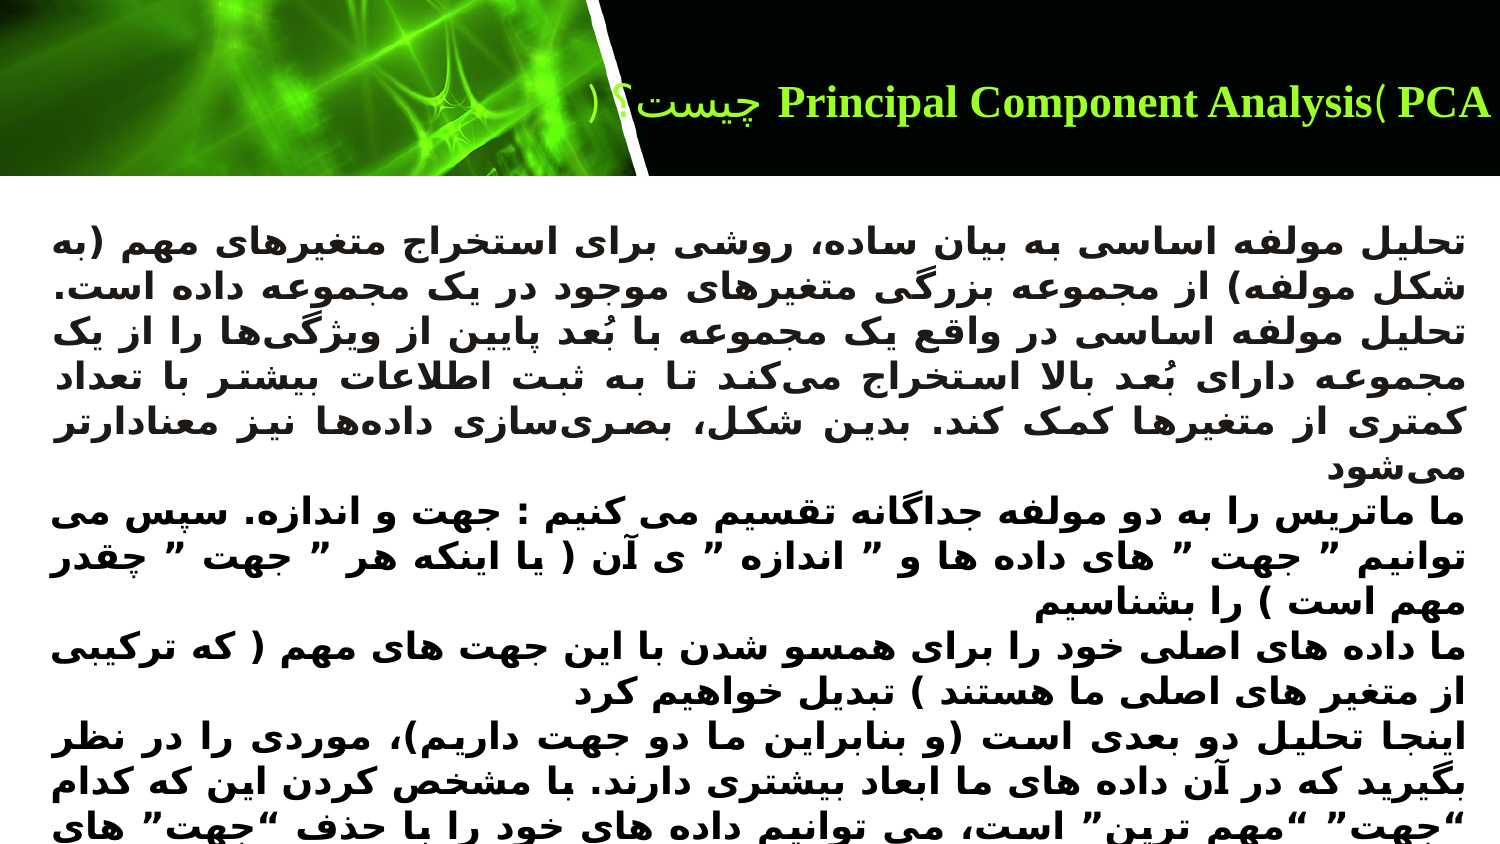

# ) چیست؟ Principal Component Analysis( PCA
تحلیل مولفه اساسی به بیان ساده، روشی برای استخراج متغیرهای مهم (به شکل مولفه) از مجموعه بزرگی متغیرهای موجود در یک مجموعه داده است. تحلیل مولفه اساسی در واقع یک مجموعه با بُعد پایین از ویژگی‌ها را از یک مجموعه دارای بُعد بالا استخراج می‌کند تا به ثبت اطلاعات بیشتر با تعداد کمتری از متغیرها کمک کند. بدین شکل، بصری‌سازی داده‌ها نیز معنادارتر می‌شود
ما ماتریس را به دو مولفه جداگانه تقسیم می کنیم : جهت و اندازه. سپس می توانیم ” جهت ” های داده ها و ” اندازه ” ی آن ( یا اینکه هر ” جهت ” چقدر مهم است ) را بشناسیم
ما داده های اصلی خود را برای همسو شدن با این جهت های مهم ( که ترکیبی از متغیر های اصلی ما هستند ) تبدیل خواهیم کرد
اینجا تحلیل دو بعدی است (و بنابراین ما دو جهت داریم)، موردی را در نظر بگیرید که در آن داده های ما ابعاد بیشتری دارند. با مشخص کردن این که کدام “جهت” “مهم ترین” است، می توانیم داده های خود را با حذف “جهت” های “کم اهمیت” به یک فضای کوچک تر کاهش دهیم. با نمایش داده ها در فضایی کوچک تر، می توانیم ابعاد فضای ویژگی ها را کاهش دهیم… اما به این دلیل که ما داده را در این “جهت” های متفاوت تغییر داده ایم، مطمئن می شویم که تمام متغیر های اصلی را در مدل خود نگه داشته ایم!